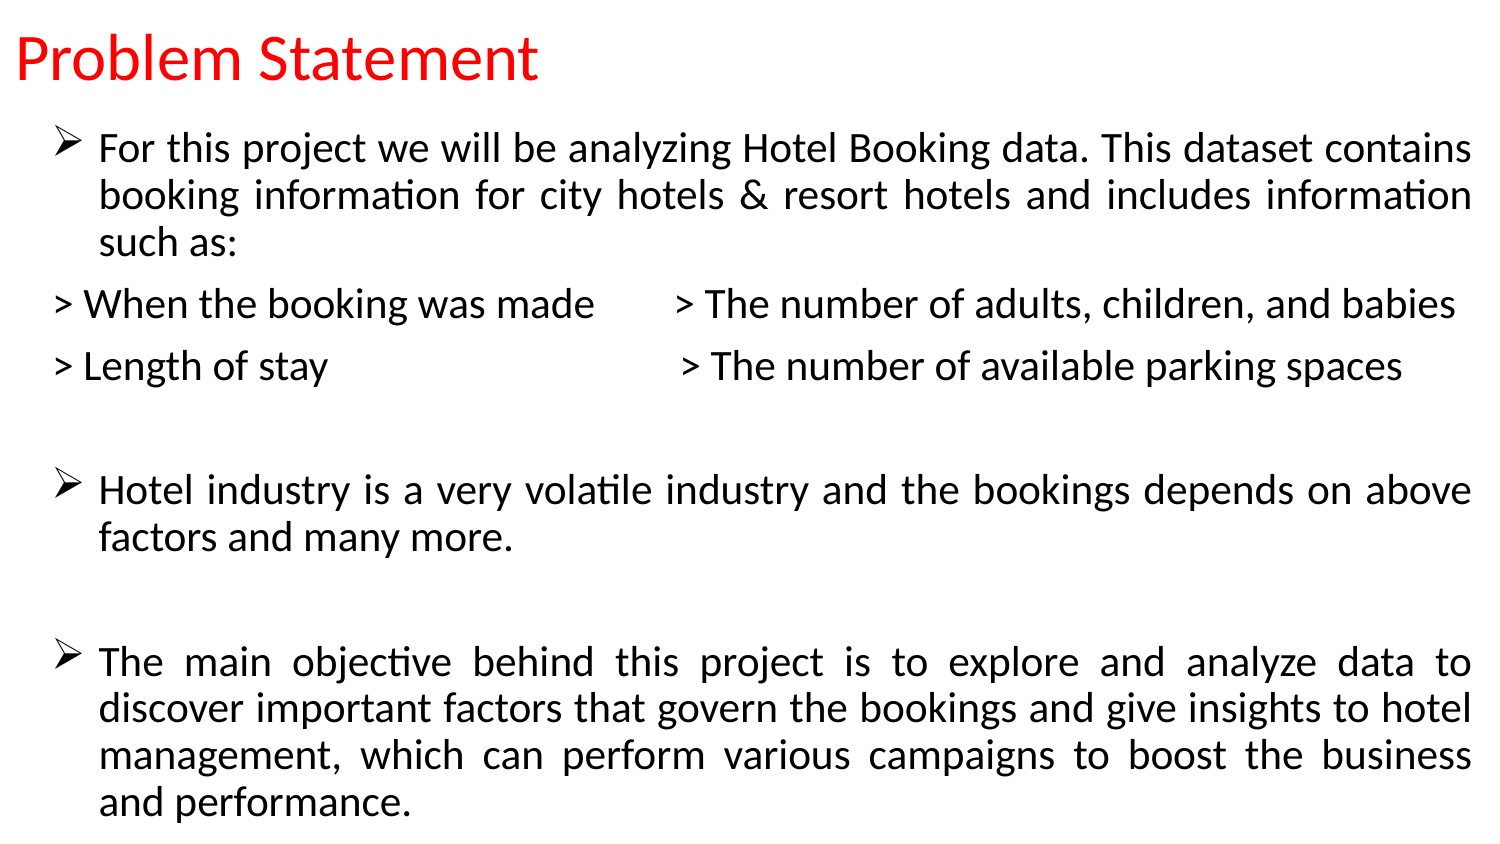

# Problem Statement
For this project we will be analyzing Hotel Booking data. This dataset contains booking information for city hotels & resort hotels and includes information such as:
> When the booking was made        > The number of adults, children, and babies
> Length of stay                                    > The number of available parking spaces

Hotel industry is a very volatile industry and the bookings depends on above factors and many more.

The main objective behind this project is to explore and analyze data to discover important factors that govern the bookings and give insights to hotel management, which can perform various campaigns to boost the business and performance.